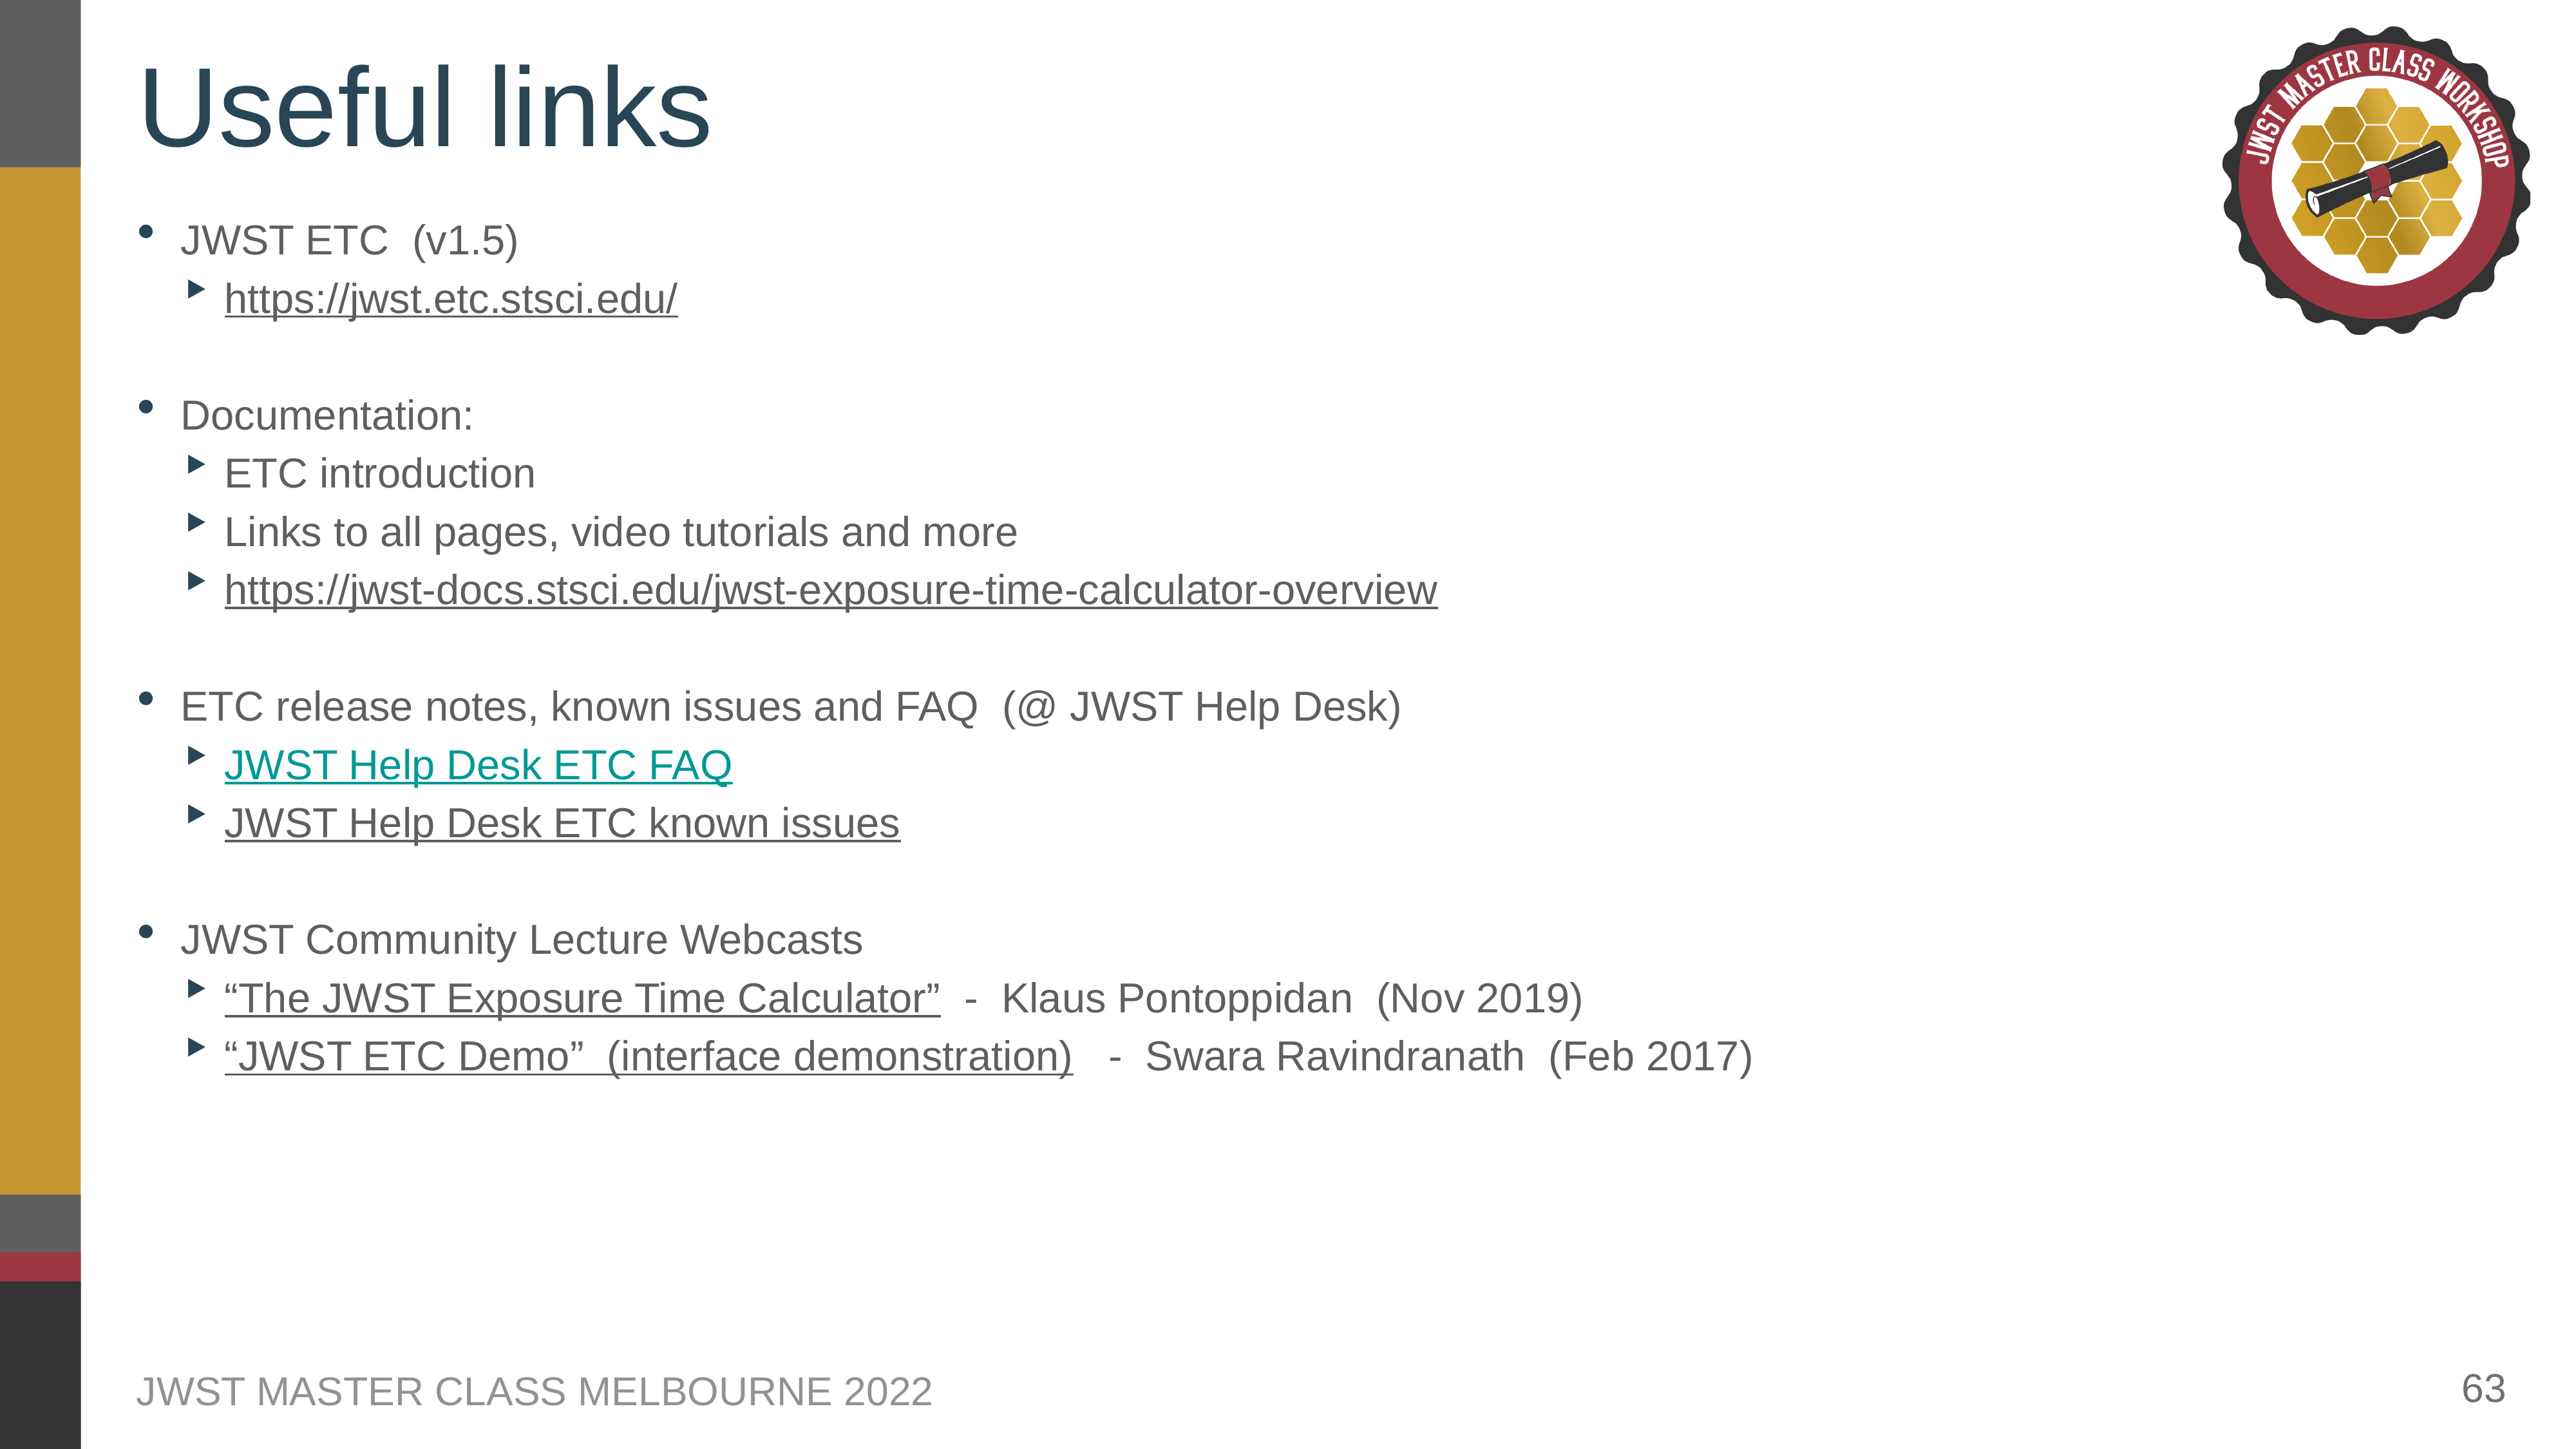

# Useful links
JWST ETC  (v1.5)
https://jwst.etc.stsci.edu/

Documentation:
ETC introduction
Links to all pages, video tutorials and more
https://jwst-docs.stsci.edu/jwst-exposure-time-calculator-overview

ETC release notes, known issues and FAQ  (@ JWST Help Desk)
JWST Help Desk ETC FAQ
JWST Help Desk ETC known issues

JWST Community Lecture Webcasts
“The JWST Exposure Time Calculator”  -  Klaus Pontoppidan  (Nov 2019)
“JWST ETC Demo”  (interface demonstration)   -  Swara Ravindranath  (Feb 2017)
63